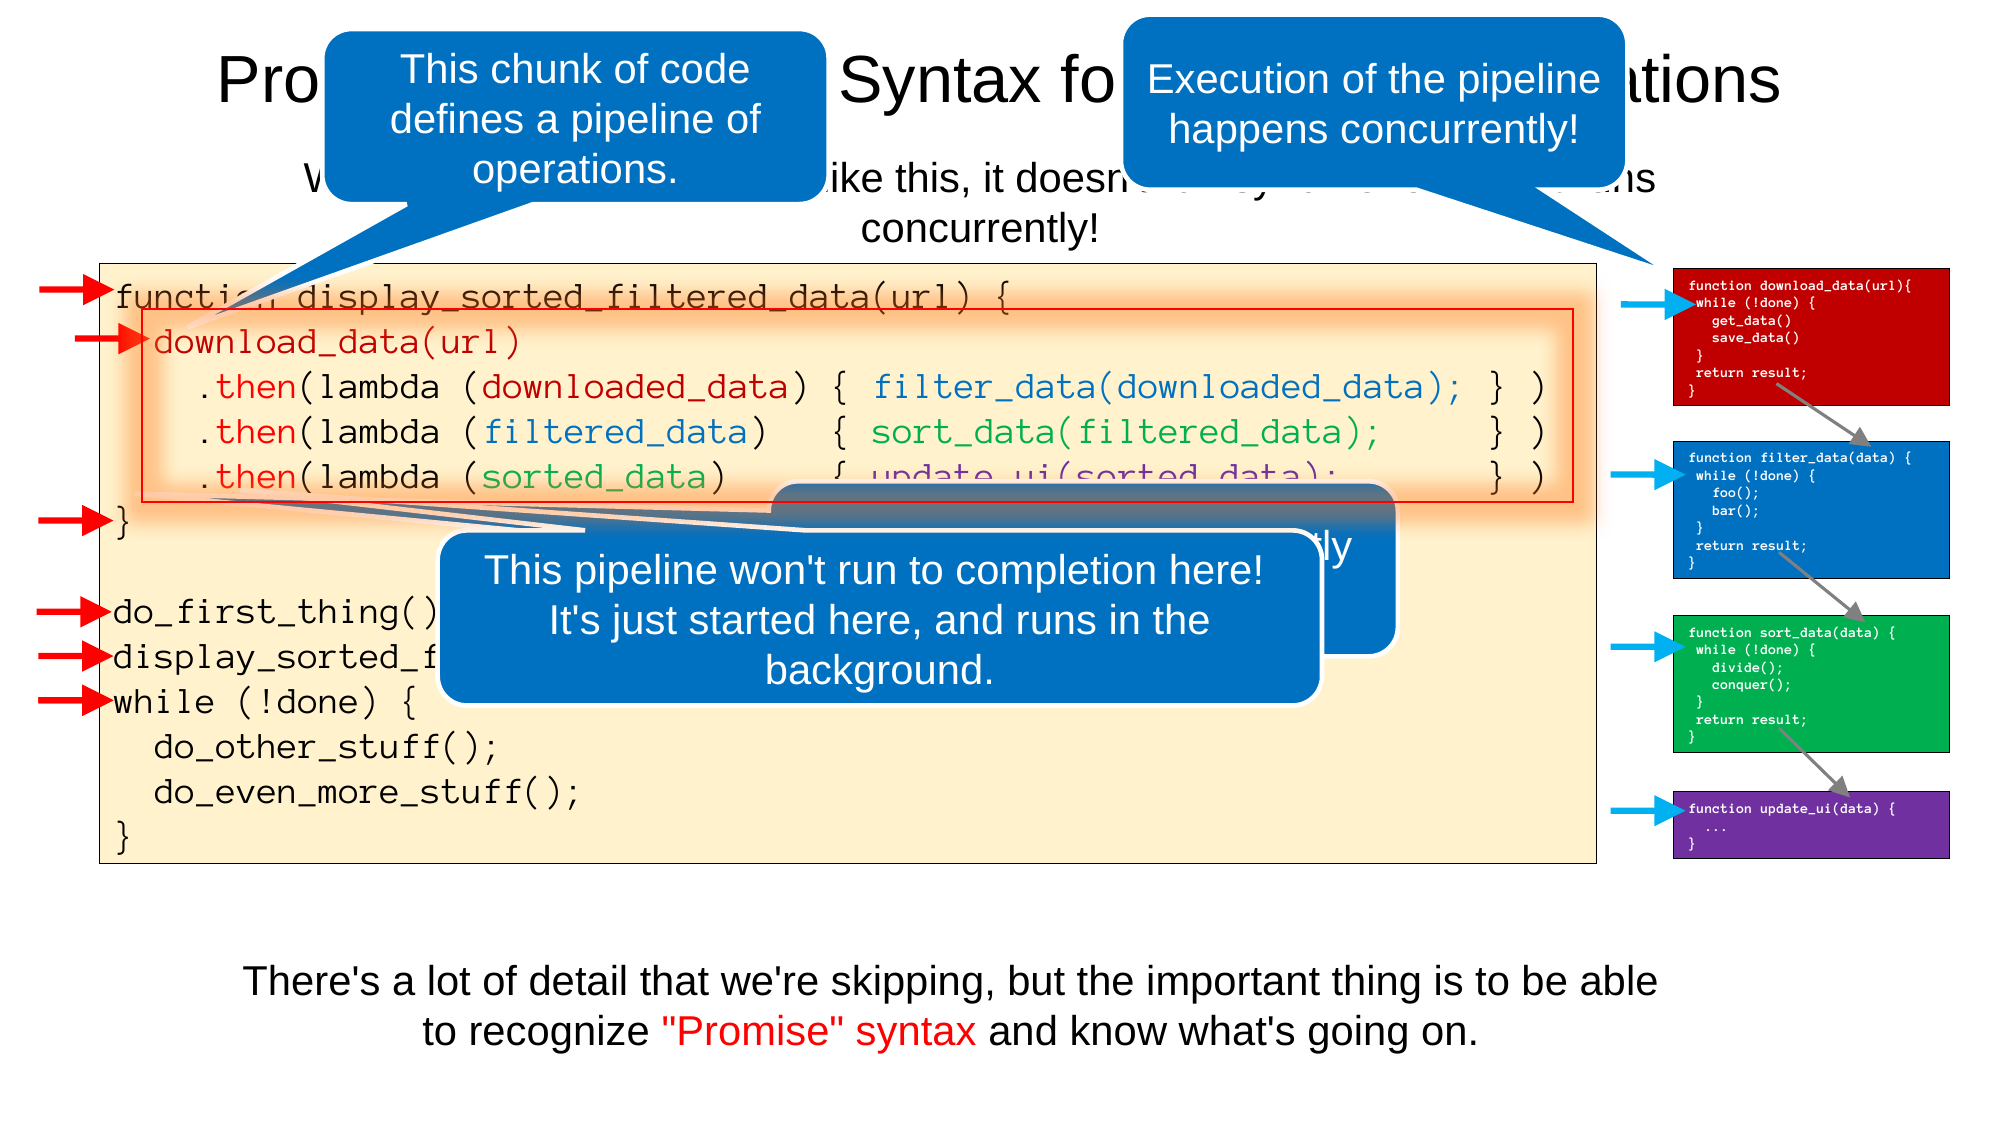

# Promises: A Cleaner Syntax for Chaining  Operations
Execution of the pipeline happens concurrently!
This chunk of code defines a pipeline of operations.
When you create a pipeline like this, it doesn't run synchronously... it runs concurrently!
function display_sorted_filtered_data(url) {
  download_data(url)
    .then(lambda (downloaded_data) { filter_data(downloaded_data); } )
    .then(lambda (filtered_data)   { sort_data(filtered_data);     } )
    .then(lambda (sorted_data)     { update_ui(sorted_data);       } )
}

do_first_thing();
display_sorted_filtered_data("www.weather.com/...);
while (!done) {
  do_other_stuff();
  do_even_more_stuff();
}
function download_data(url){
 while (!done) {
   get_data()
   save_data()
 }
 return result;
}
function filter_data(data) {
 while (!done) {
   foo();
   bar();
 }
 return result;
}
function sort_data(data) {
 while (!done) {
   divide();
   conquer();
 }
 return result;
}
function update_ui(data) {
  ...
}

Execution continues instantly on the next line.

This pipeline won't run to completion here!
It's just started here, and runs in the background.

There's a lot of detail that we're skipping, but the important thing is to be able to recognize "Promise" syntax and know what's going on.